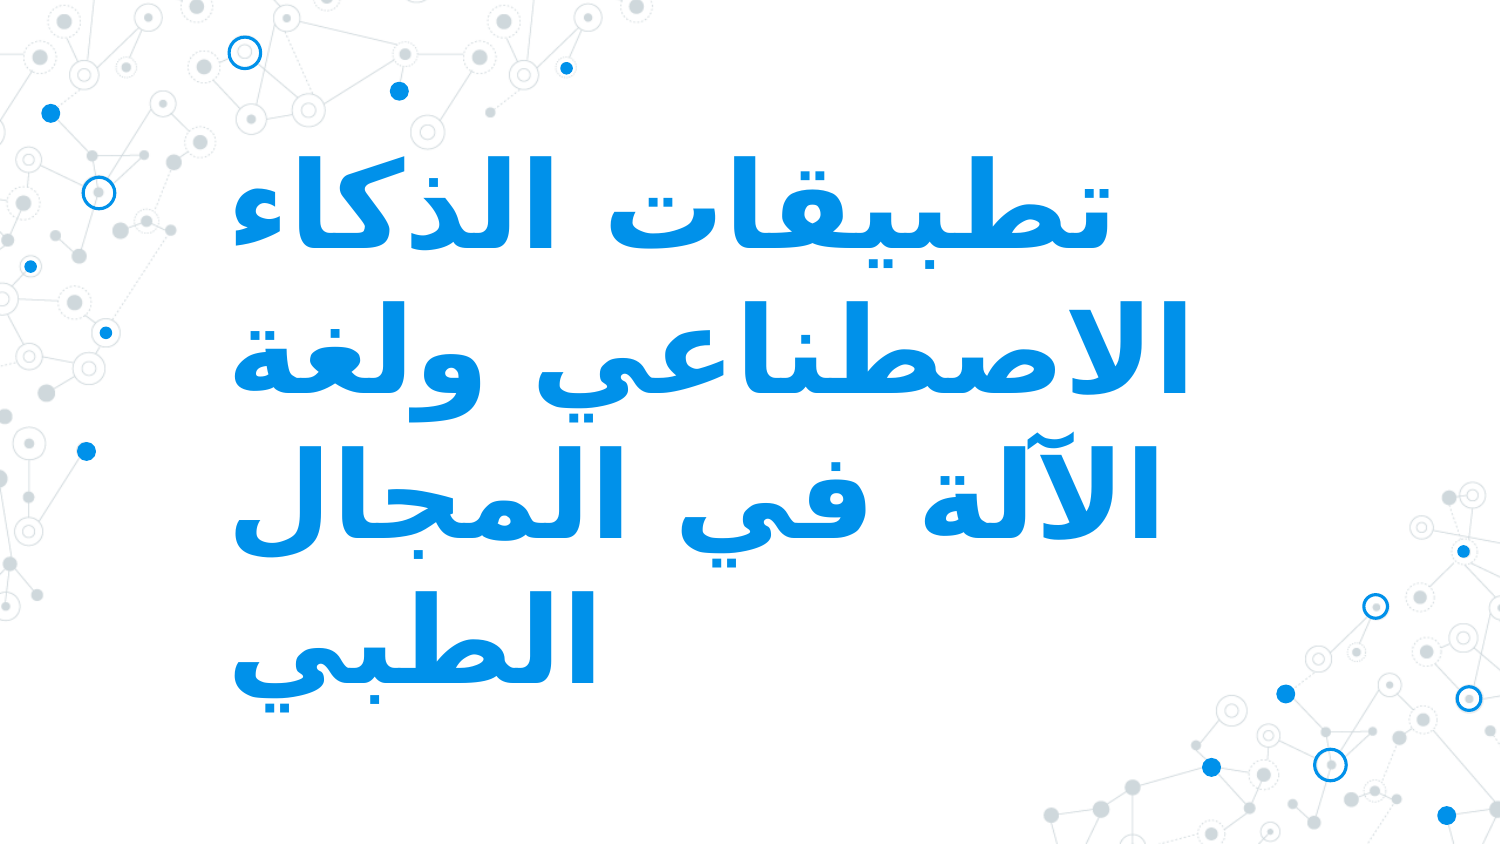

# تطبيقات الذكاء الاصطناعي ولغة الآلة في المجال الطبي